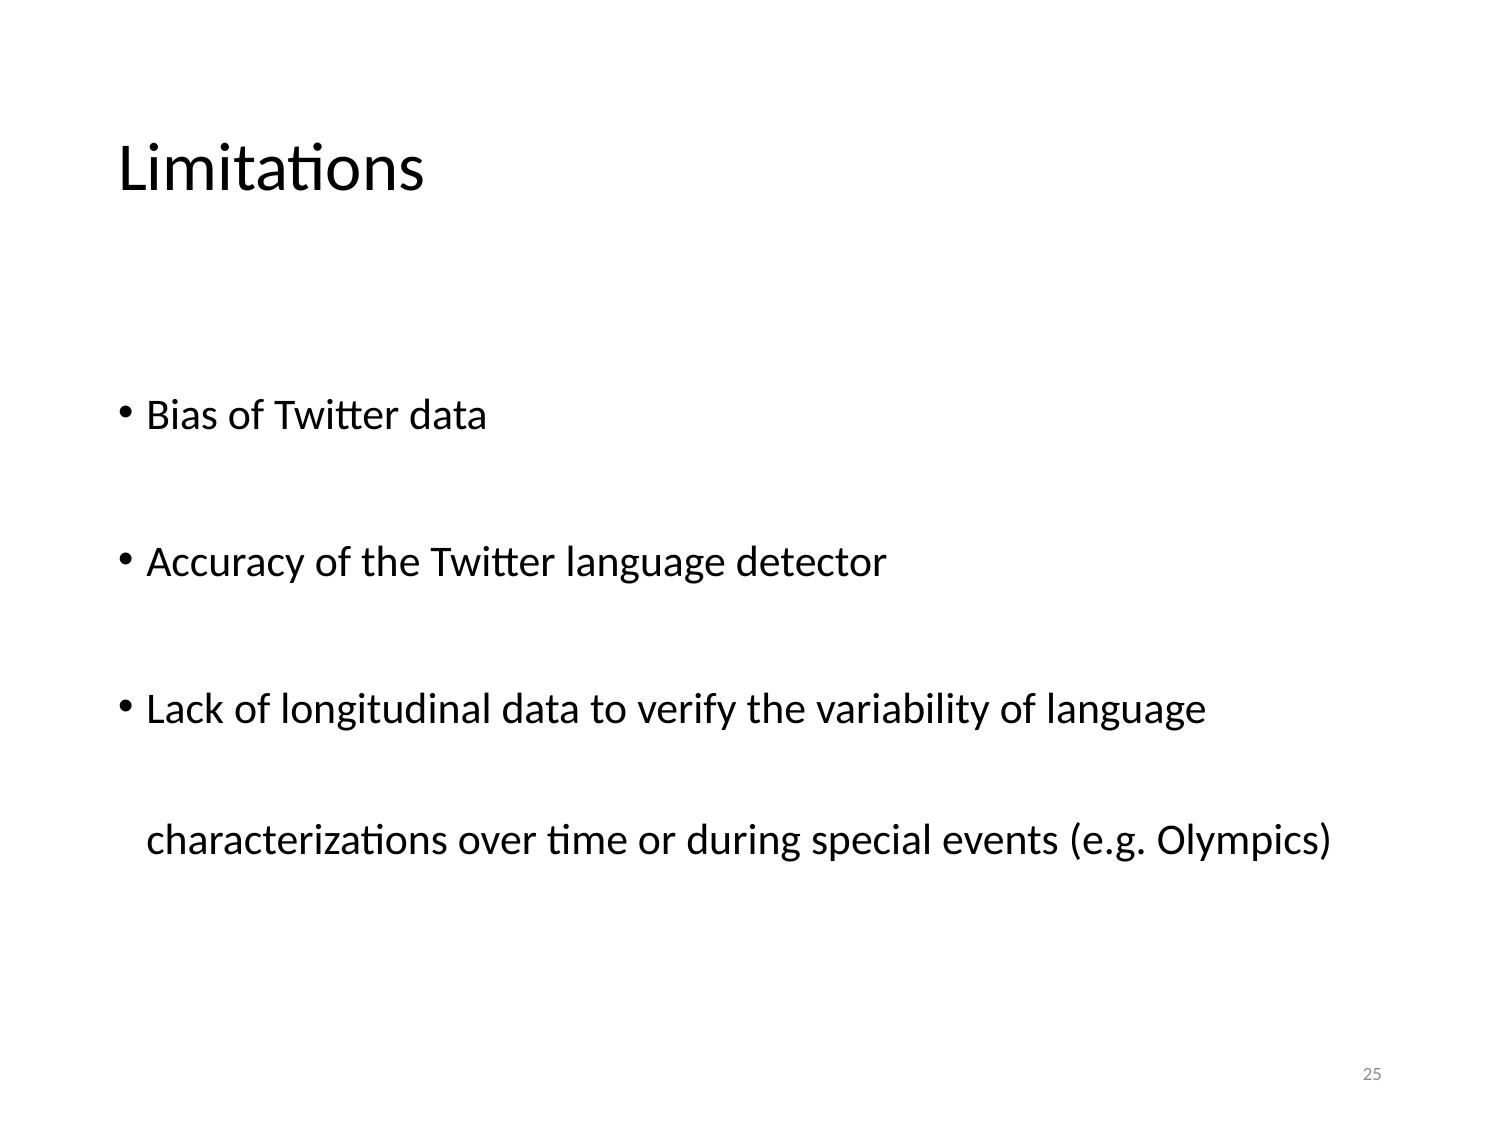

# Limitations
Bias of Twitter data
Accuracy of the Twitter language detector
Lack of longitudinal data to verify the variability of language characterizations over time or during special events (e.g. Olympics)
25